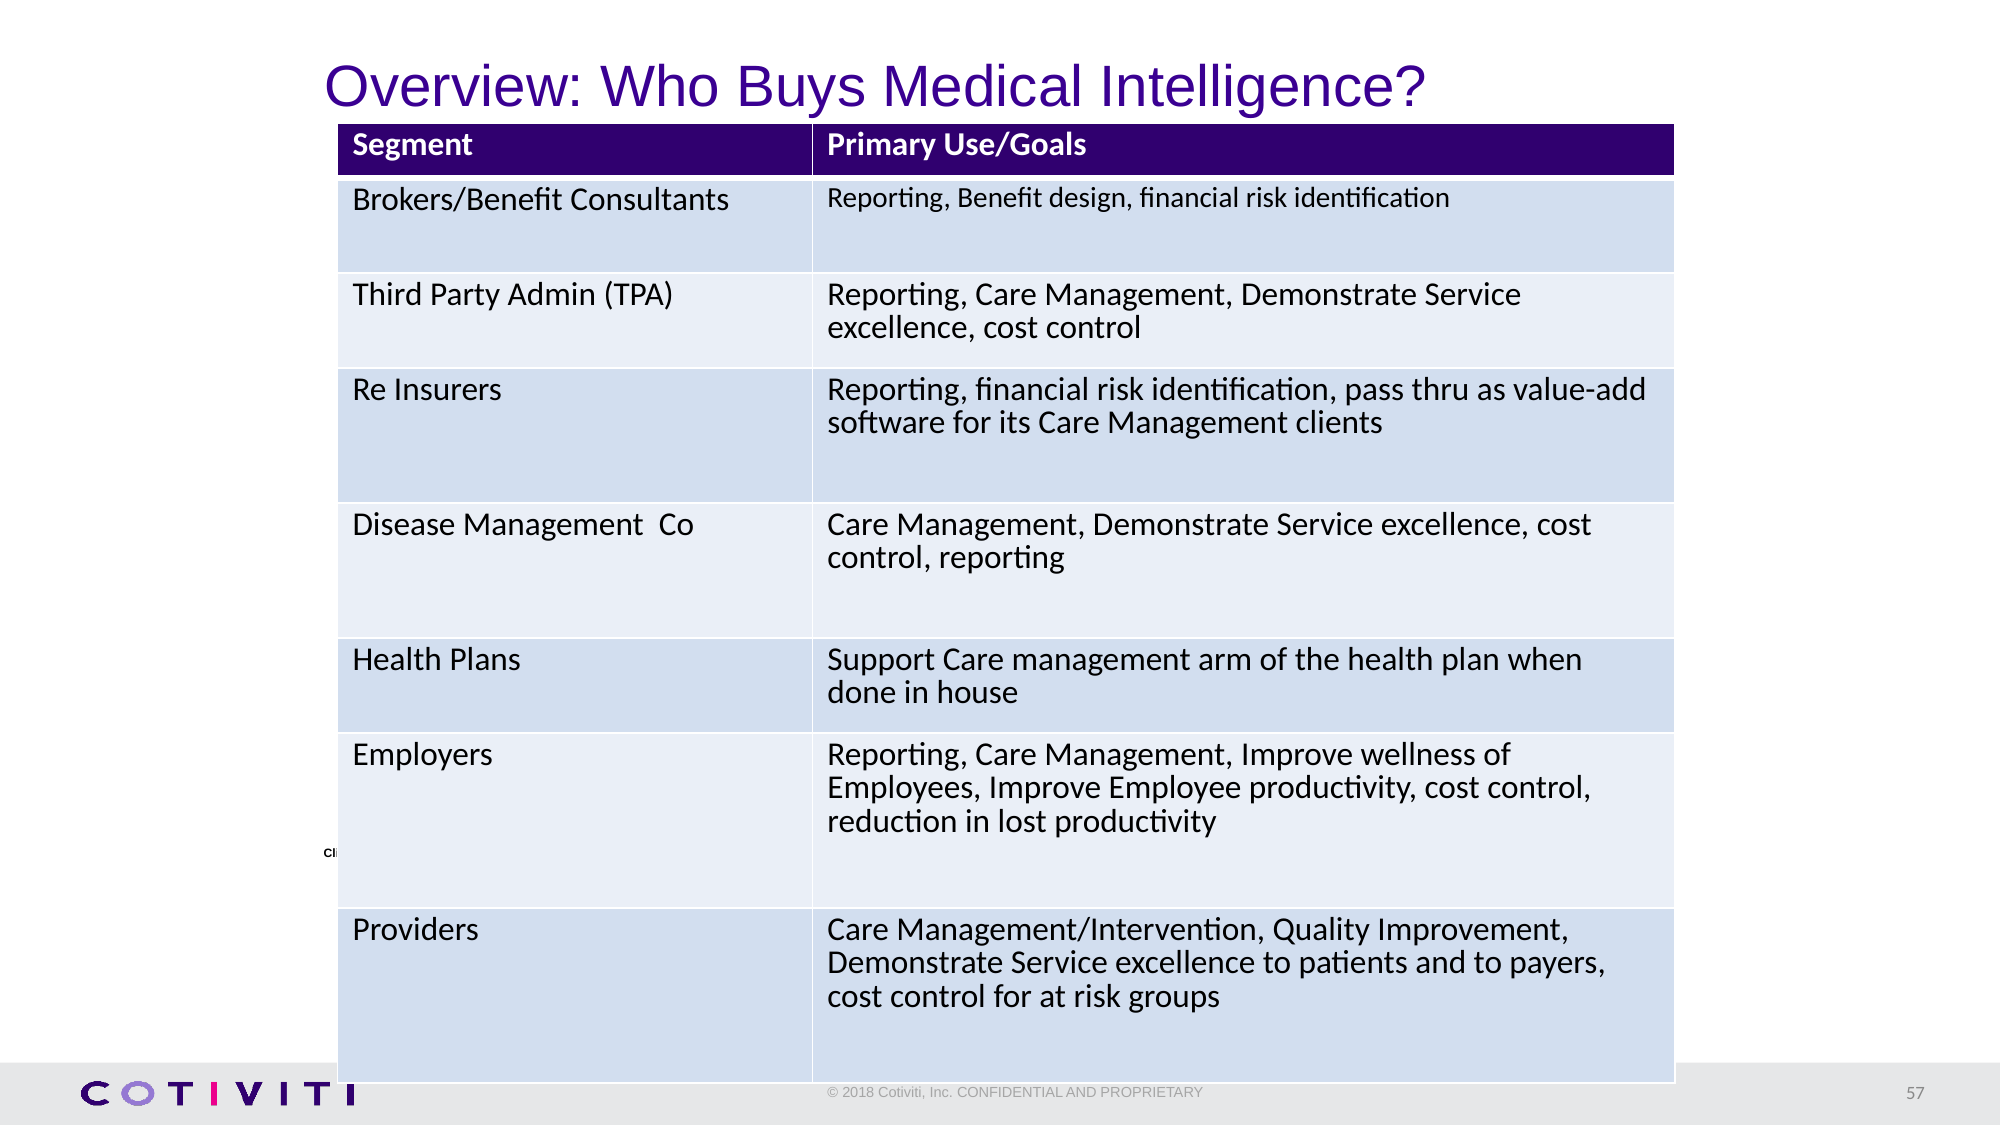

Overview: Who Buys Medical Intelligence?
| Segment | Primary Use/Goals |
| --- | --- |
| Brokers/Benefit Consultants | Reporting, Benefit design, financial risk identification |
| Third Party Admin (TPA) | Reporting, Care Management, Demonstrate Service excellence, cost control |
| Re Insurers | Reporting, financial risk identification, pass thru as value-add software for its Care Management clients |
| Disease Management Co | Care Management, Demonstrate Service excellence, cost control, reporting |
| Health Plans | Support Care management arm of the health plan when done in house |
| Employers | Reporting, Care Management, Improve wellness of Employees, Improve Employee productivity, cost control, reduction in lost productivity |
| Providers | Care Management/Intervention, Quality Improvement, Demonstrate Service excellence to patients and to payers, cost control for at risk groups |

Buyer’s key goal
	Client is looking for an easy to use,  web based reporting tool to support the medical management outreach  activities of clinical staff in an effort to control costs and improve care delivery

57